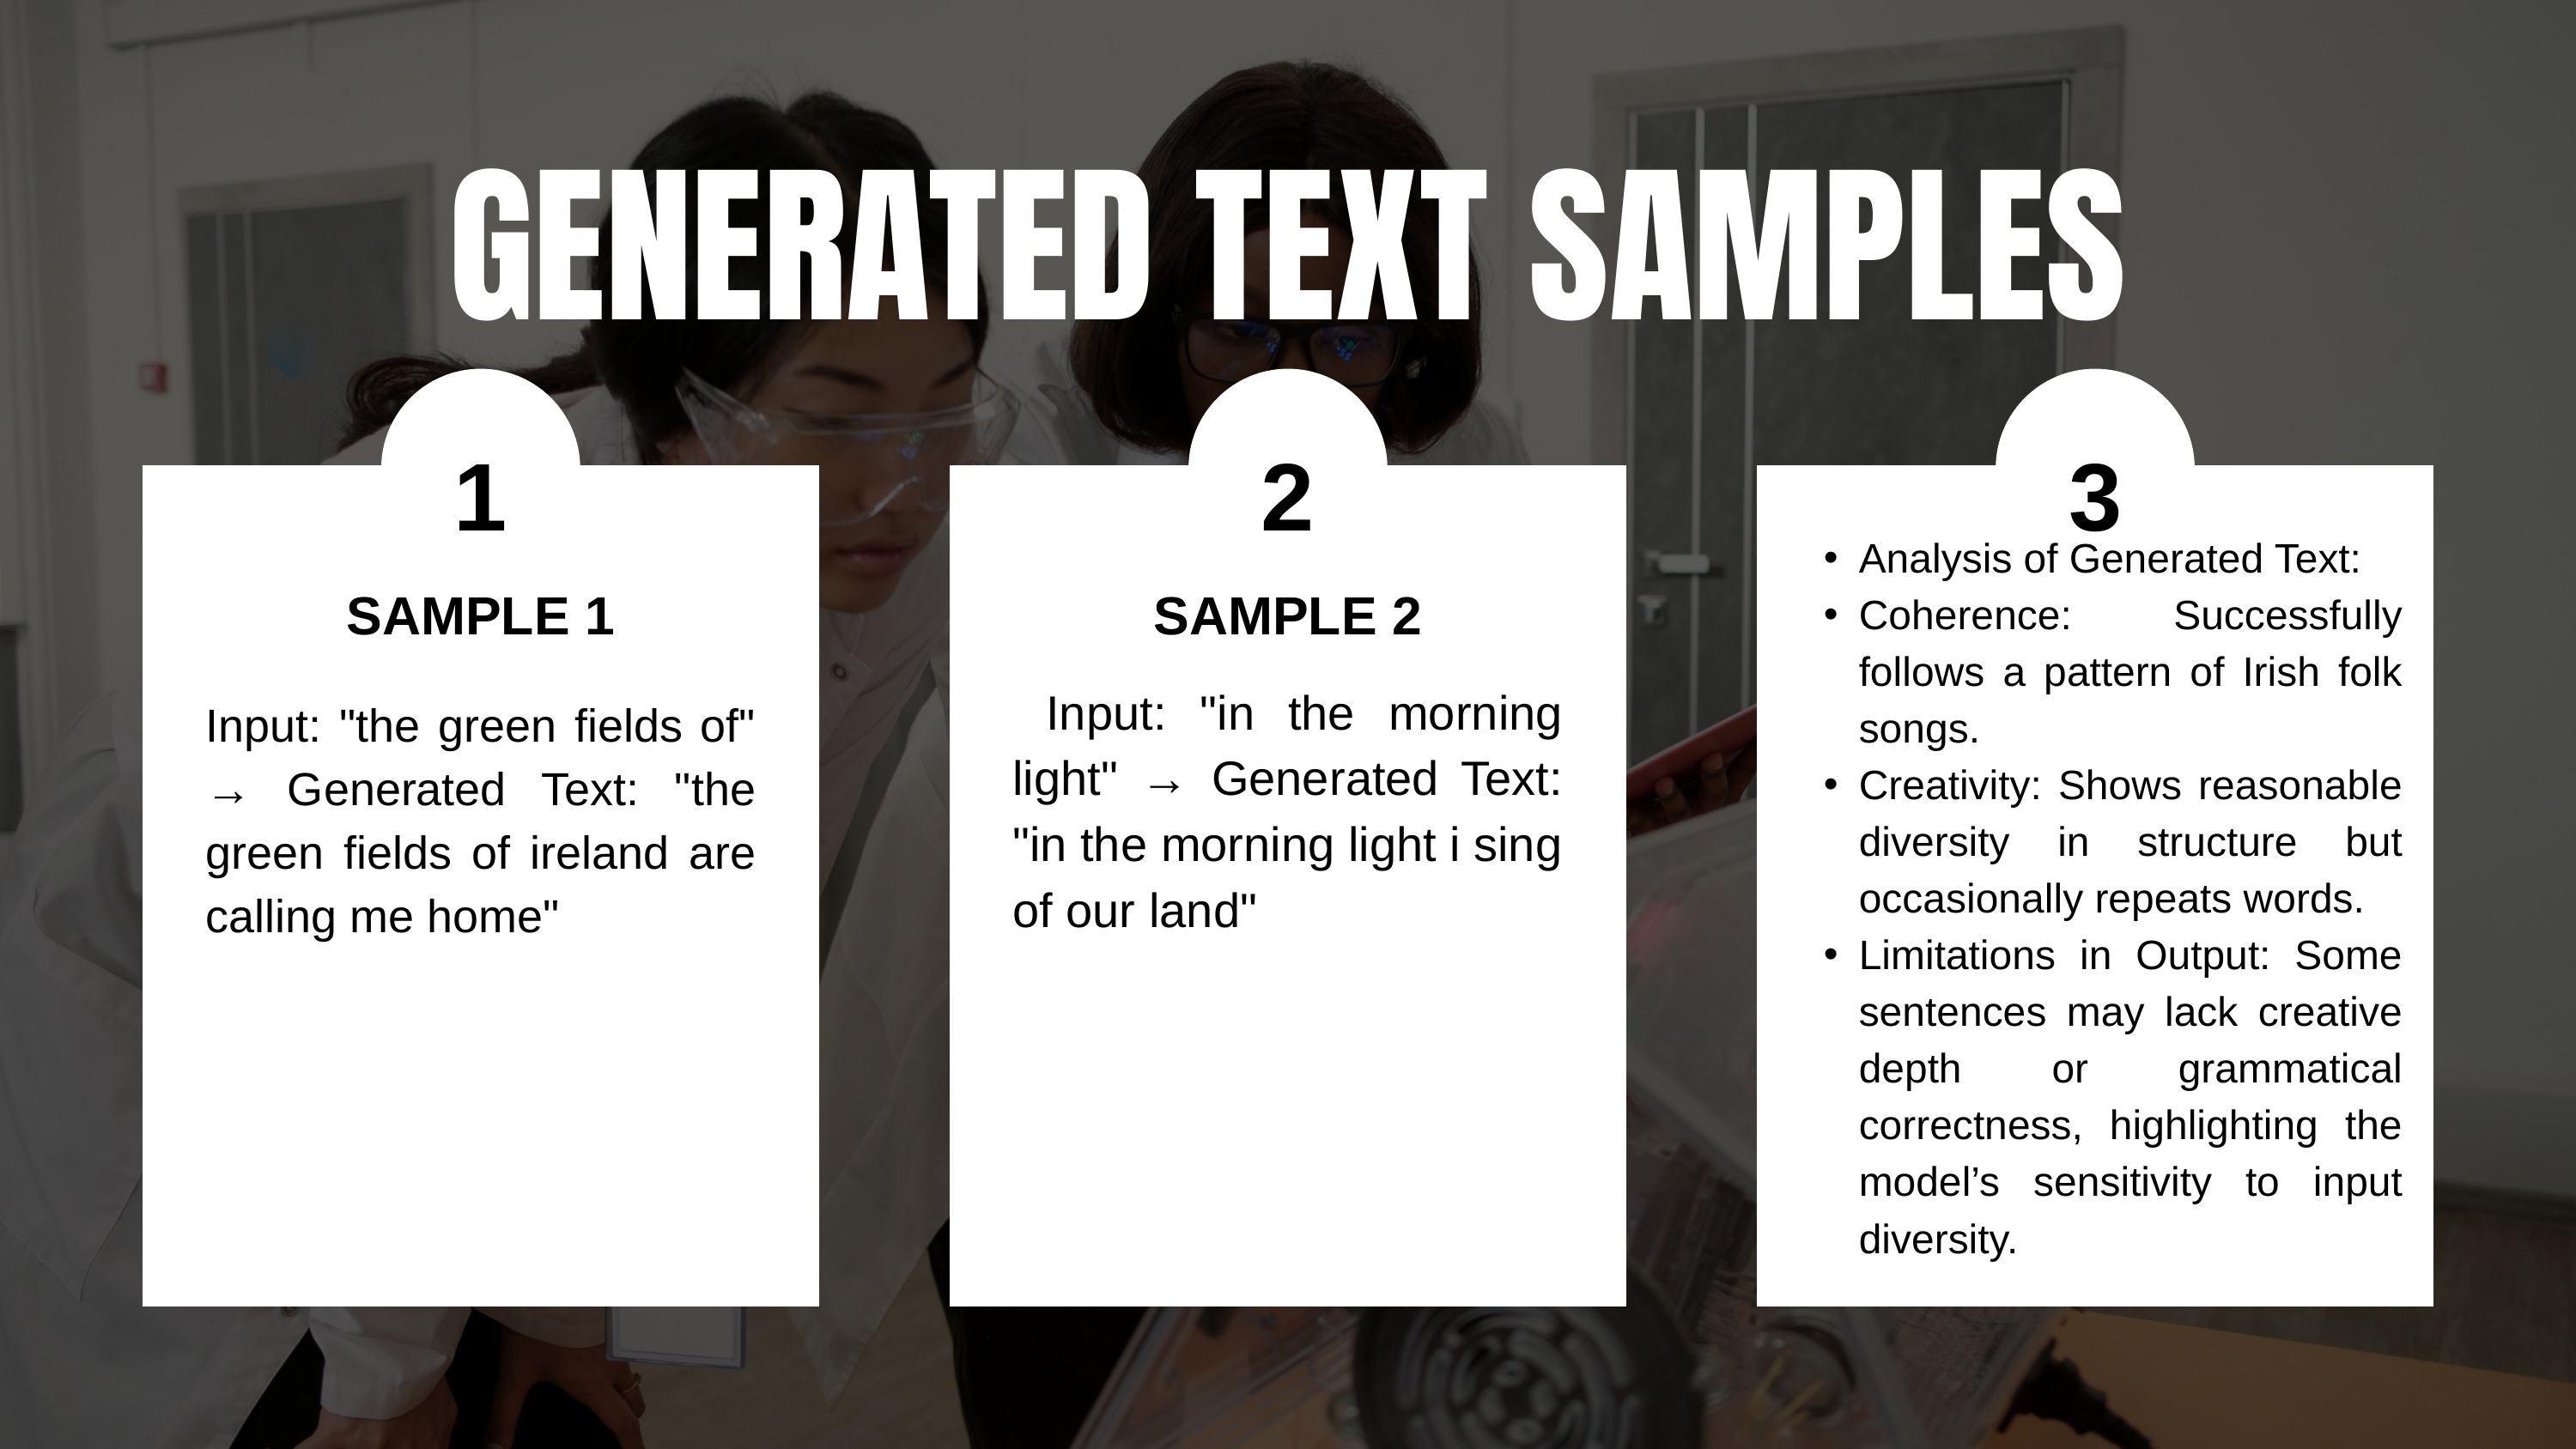

GENERATED TEXT SAMPLES

1
2
3

Analysis of Generated Text:
Coherence: Successfully follows a pattern of Irish folk songs.
Creativity: Shows reasonable diversity in structure but occasionally repeats words.
Limitations in Output: Some sentences may lack creative depth or grammatical correctness, highlighting the model’s sensitivity to input diversity.

SAMPLE 1
SAMPLE 2
 Input: "in the morning light" → Generated Text: "in the morning light i sing of our land"
Input: "the green fields of" → Generated Text: "the green fields of ireland are calling me home"